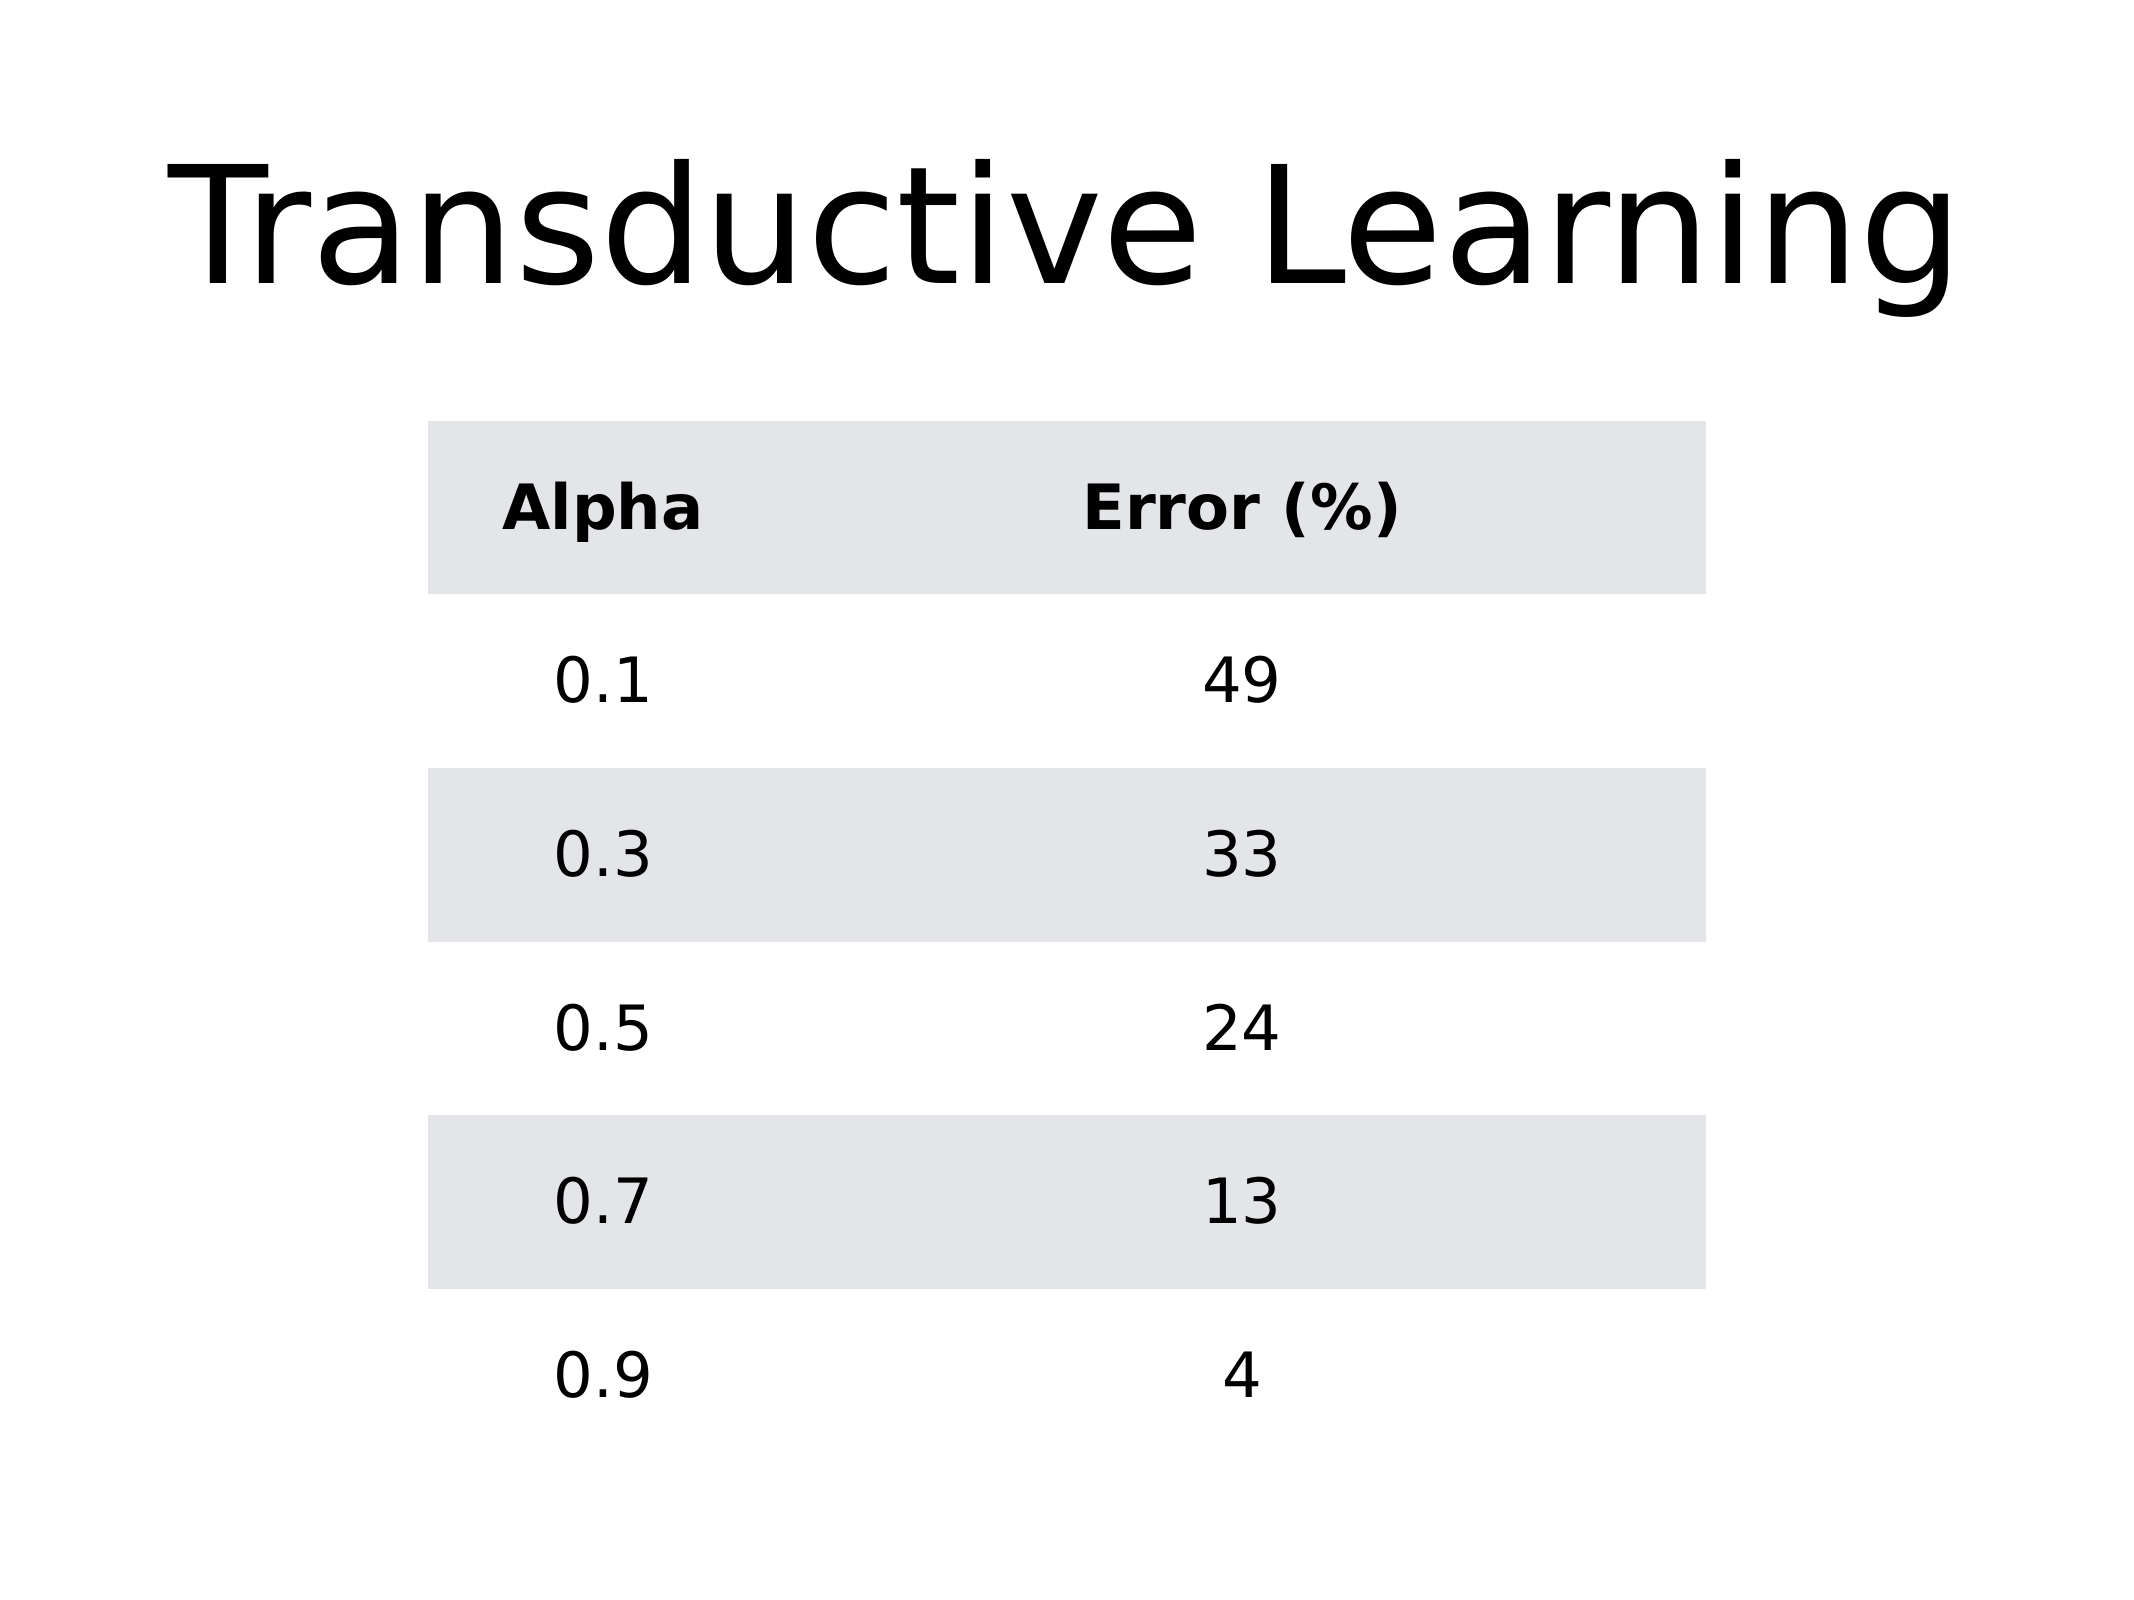

# Transductive Learning
| Alpha | Error (%) |
| --- | --- |
| 0.1 | 49 |
| 0.3 | 33 |
| 0.5 | 24 |
| 0.7 | 13 |
| 0.9 | 4 |